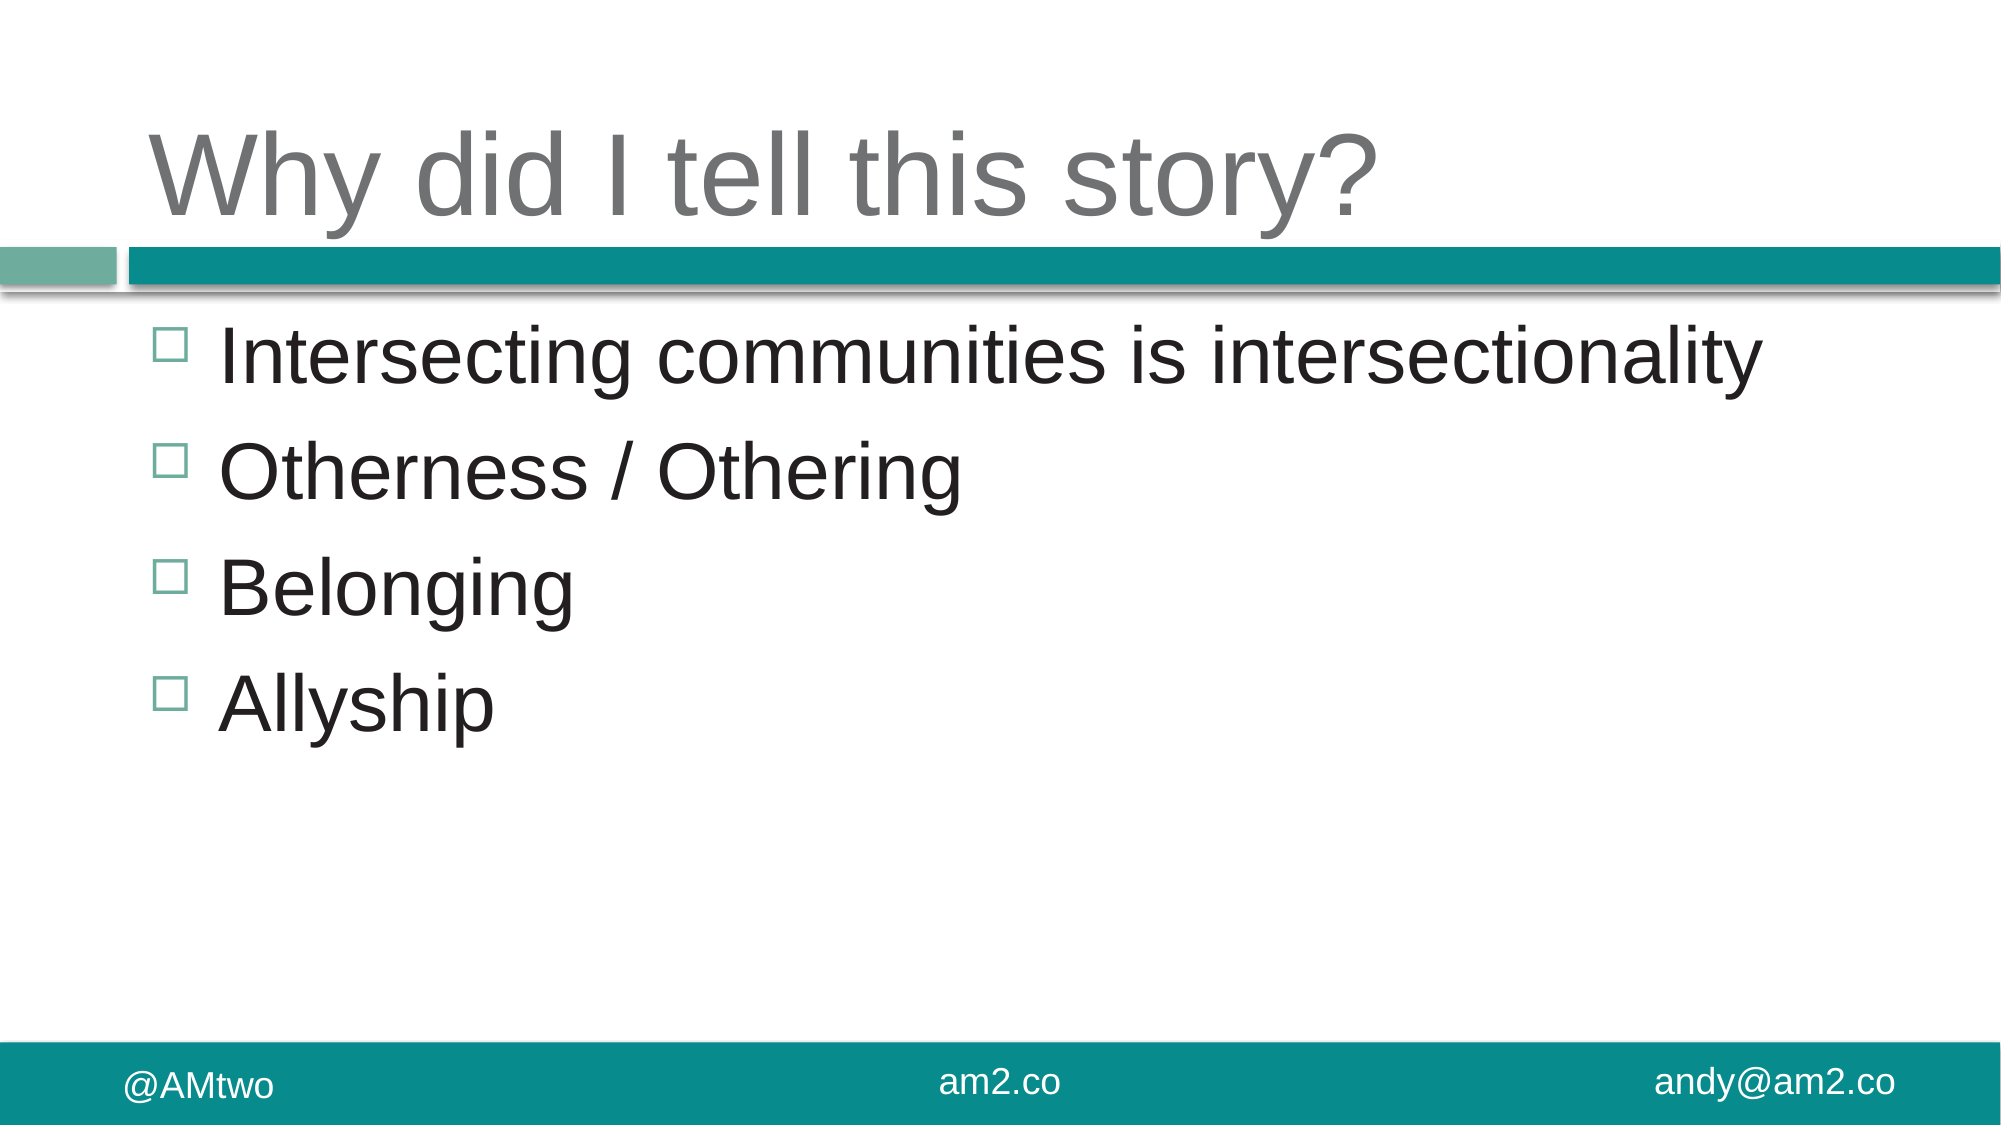

# Why did I tell this story?
Intersecting communities is intersectionality
Otherness / Othering
Belonging
Allyship